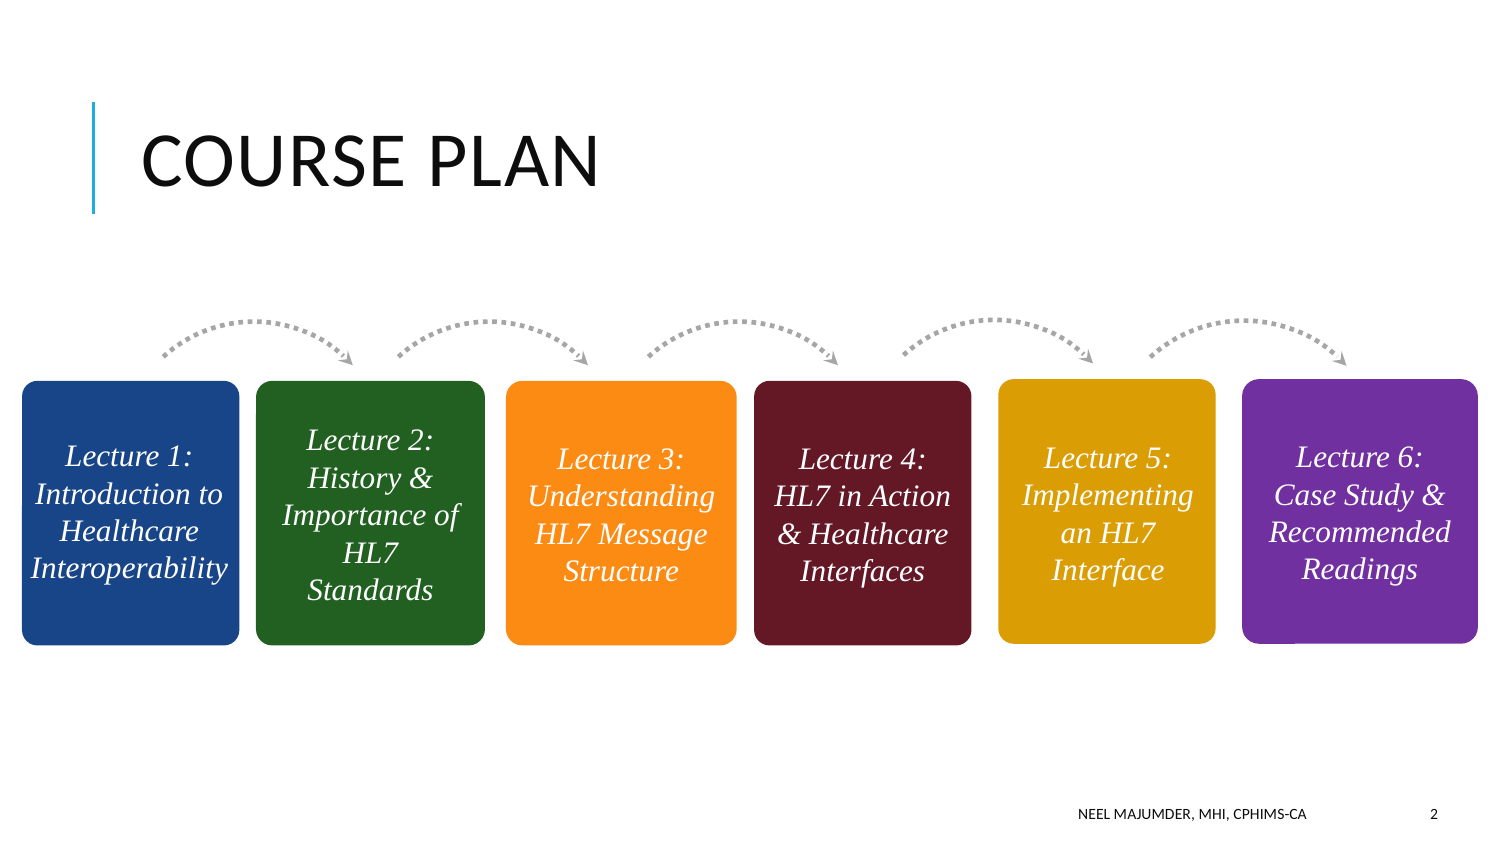

# Course plan

Lecture 6:
Case Study & Recommended Readings

Lecture 2: History & Importance of HL7 Standards
Lecture 3: Understanding HL7 Message Structure
Lecture 4: HL7 in Action & Healthcare Interfaces
Lecture 1: Introduction to Healthcare Interoperability
Lecture 5:
Implementing an HL7 Interface
Neel Majumder, MHI, CPHIMS-CA
2